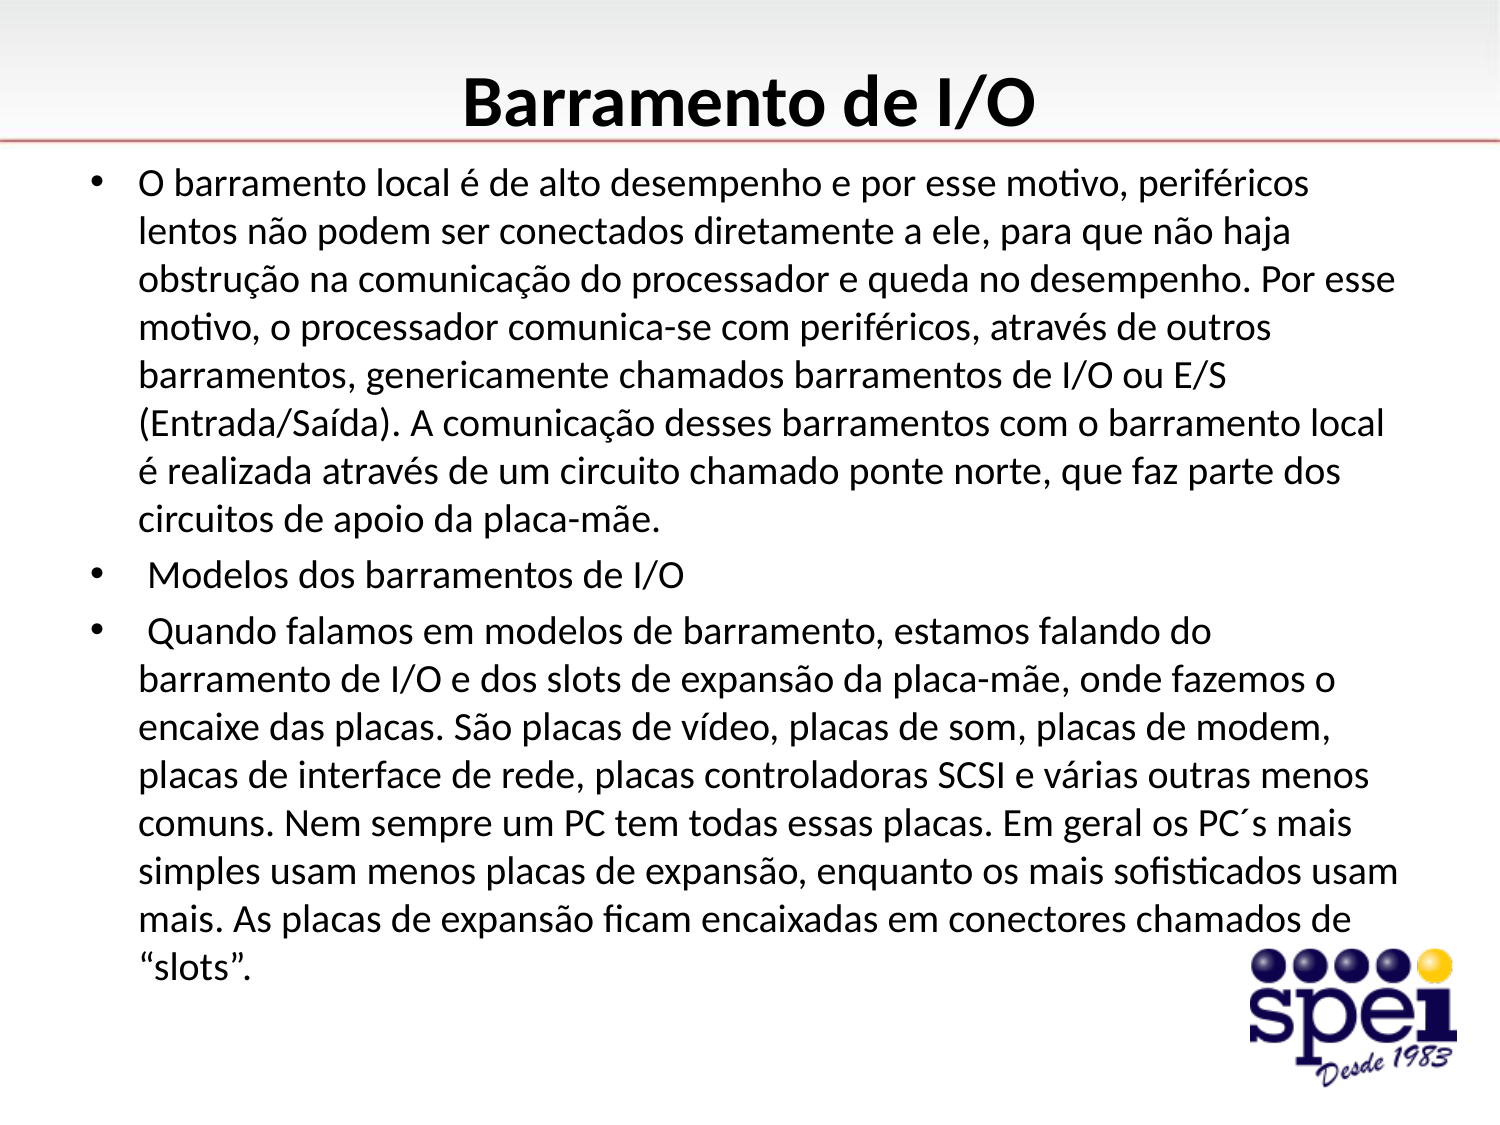

# Barramento de I/O
O barramento local é de alto desempenho e por esse motivo, periféricos lentos não podem ser conectados diretamente a ele, para que não haja obstrução na comunicação do processador e queda no desempenho. Por esse motivo, o processador comunica-se com periféricos, através de outros barramentos, genericamente chamados barramentos de I/O ou E/S (Entrada/Saída). A comunicação desses barramentos com o barramento local é realizada através de um circuito chamado ponte norte, que faz parte dos circuitos de apoio da placa-mãe.
 Modelos dos barramentos de I/O
 Quando falamos em modelos de barramento, estamos falando do barramento de I/O e dos slots de expansão da placa-mãe, onde fazemos o encaixe das placas. São placas de vídeo, placas de som, placas de modem, placas de interface de rede, placas controladoras SCSI e várias outras menos comuns. Nem sempre um PC tem todas essas placas. Em geral os PC´s mais simples usam menos placas de expansão, enquanto os mais sofisticados usam mais. As placas de expansão ficam encaixadas em conectores chamados de “slots”.